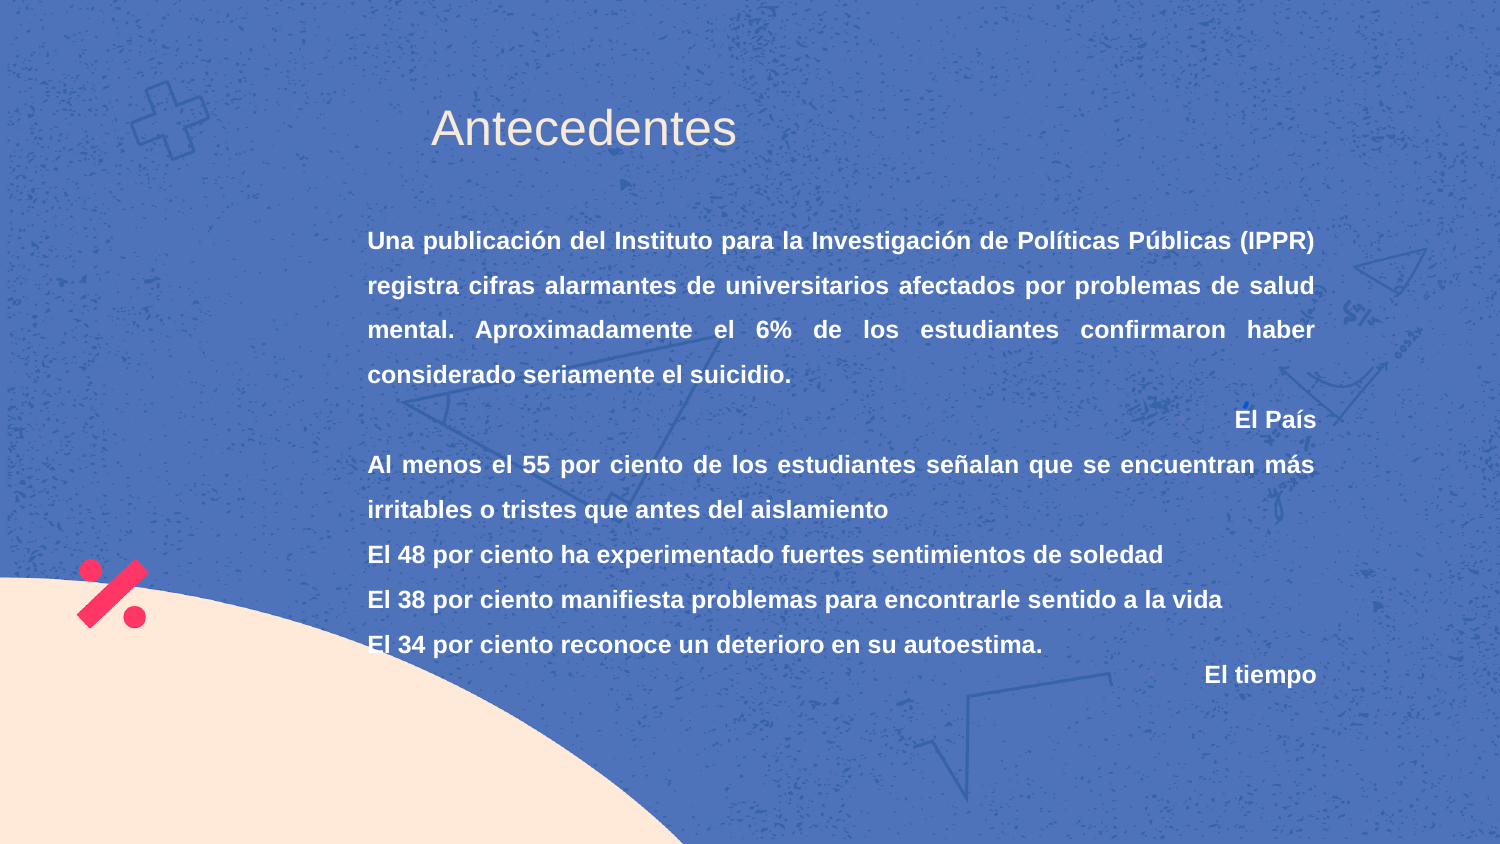

# Antecedentes
Una publicación del Instituto para la Investigación de Políticas Públicas (IPPR) registra cifras alarmantes de universitarios afectados por problemas de salud mental. Aproximadamente el 6% de los estudiantes confirmaron haber considerado seriamente el suicidio.
 El País
Al menos el 55 por ciento de los estudiantes señalan que se encuentran más irritables o tristes que antes del aislamiento
El 48 por ciento ha experimentado fuertes sentimientos de soledad
El 38 por ciento manifiesta problemas para encontrarle sentido a la vida
El 34 por ciento reconoce un deterioro en su autoestima.
 El tiempo